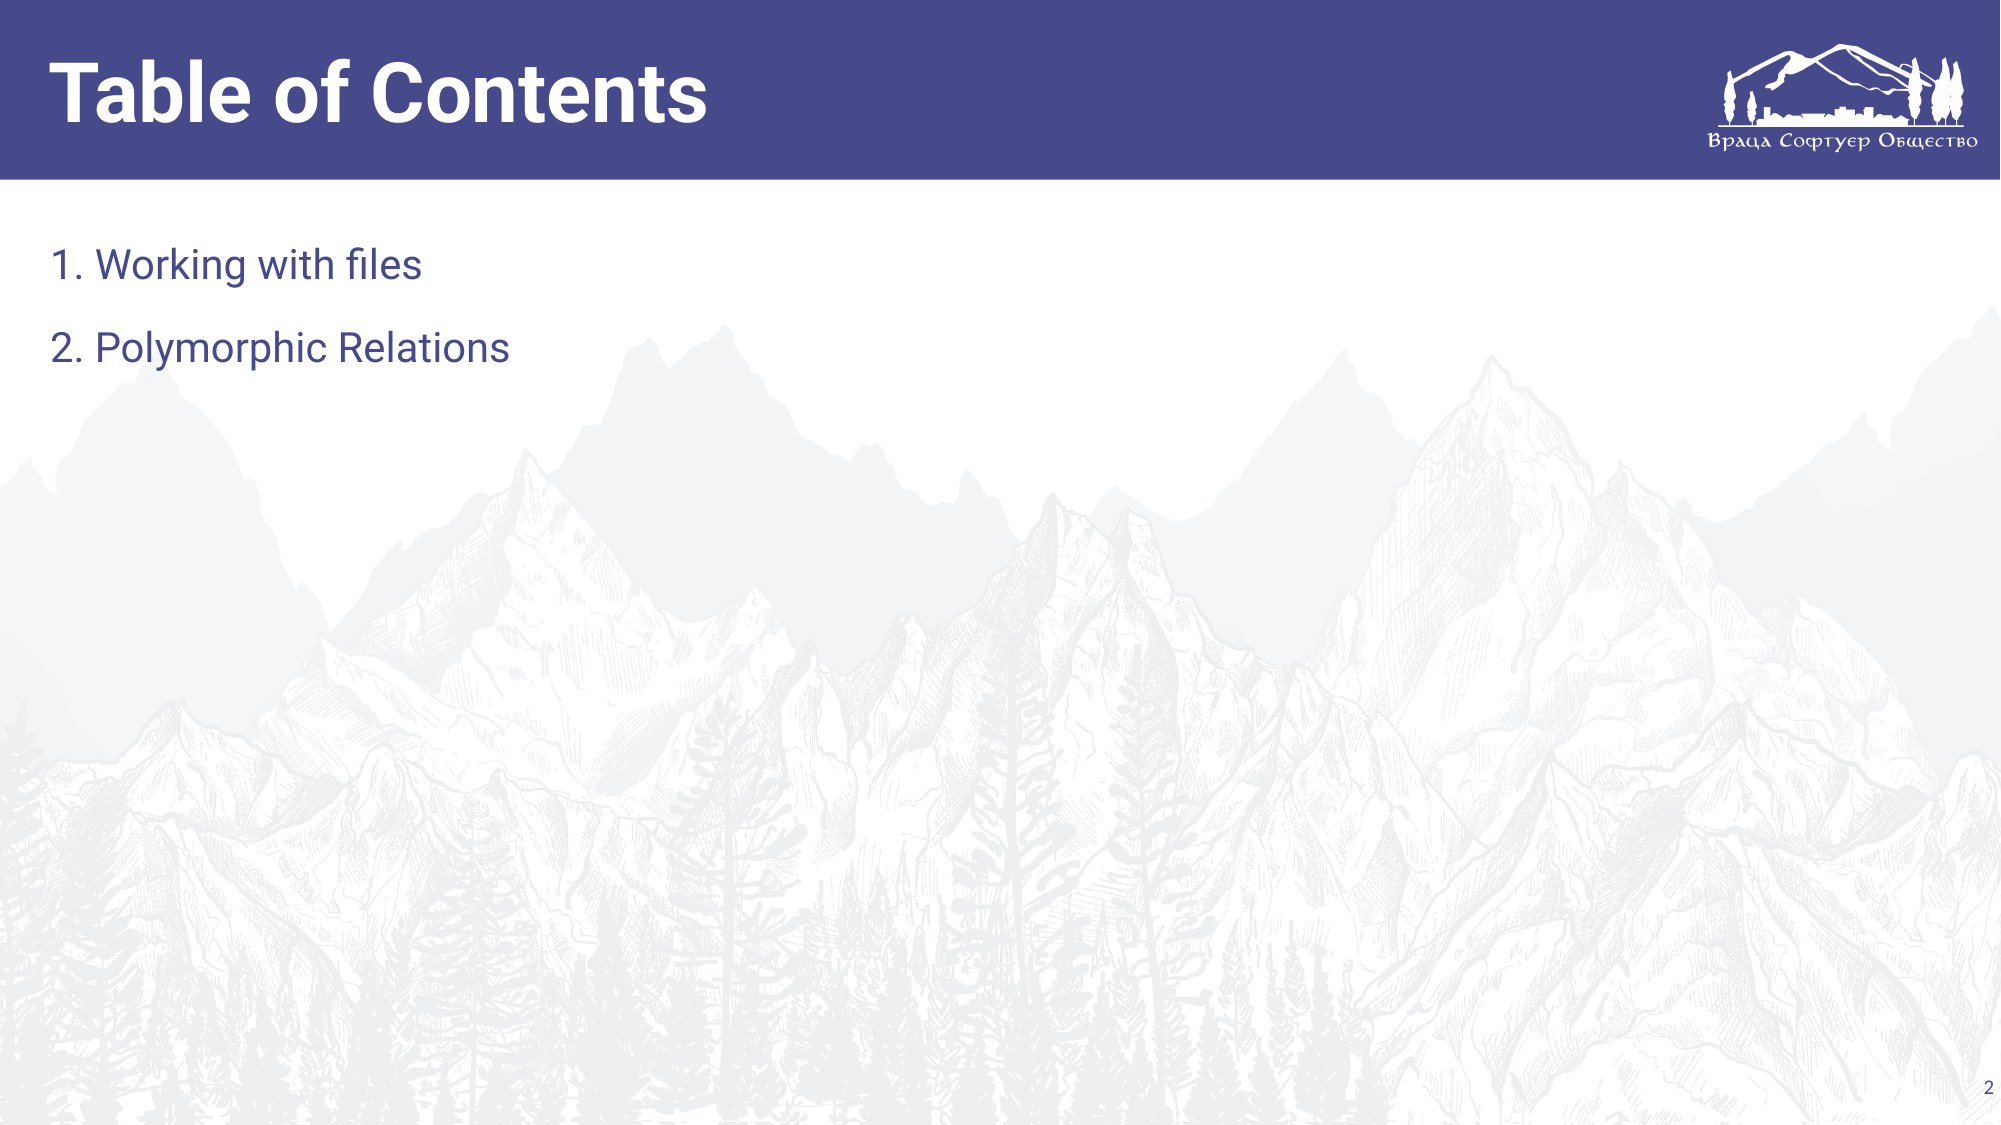

# Table of Contents
1. Working with files
2. Polymorphic Relations

2